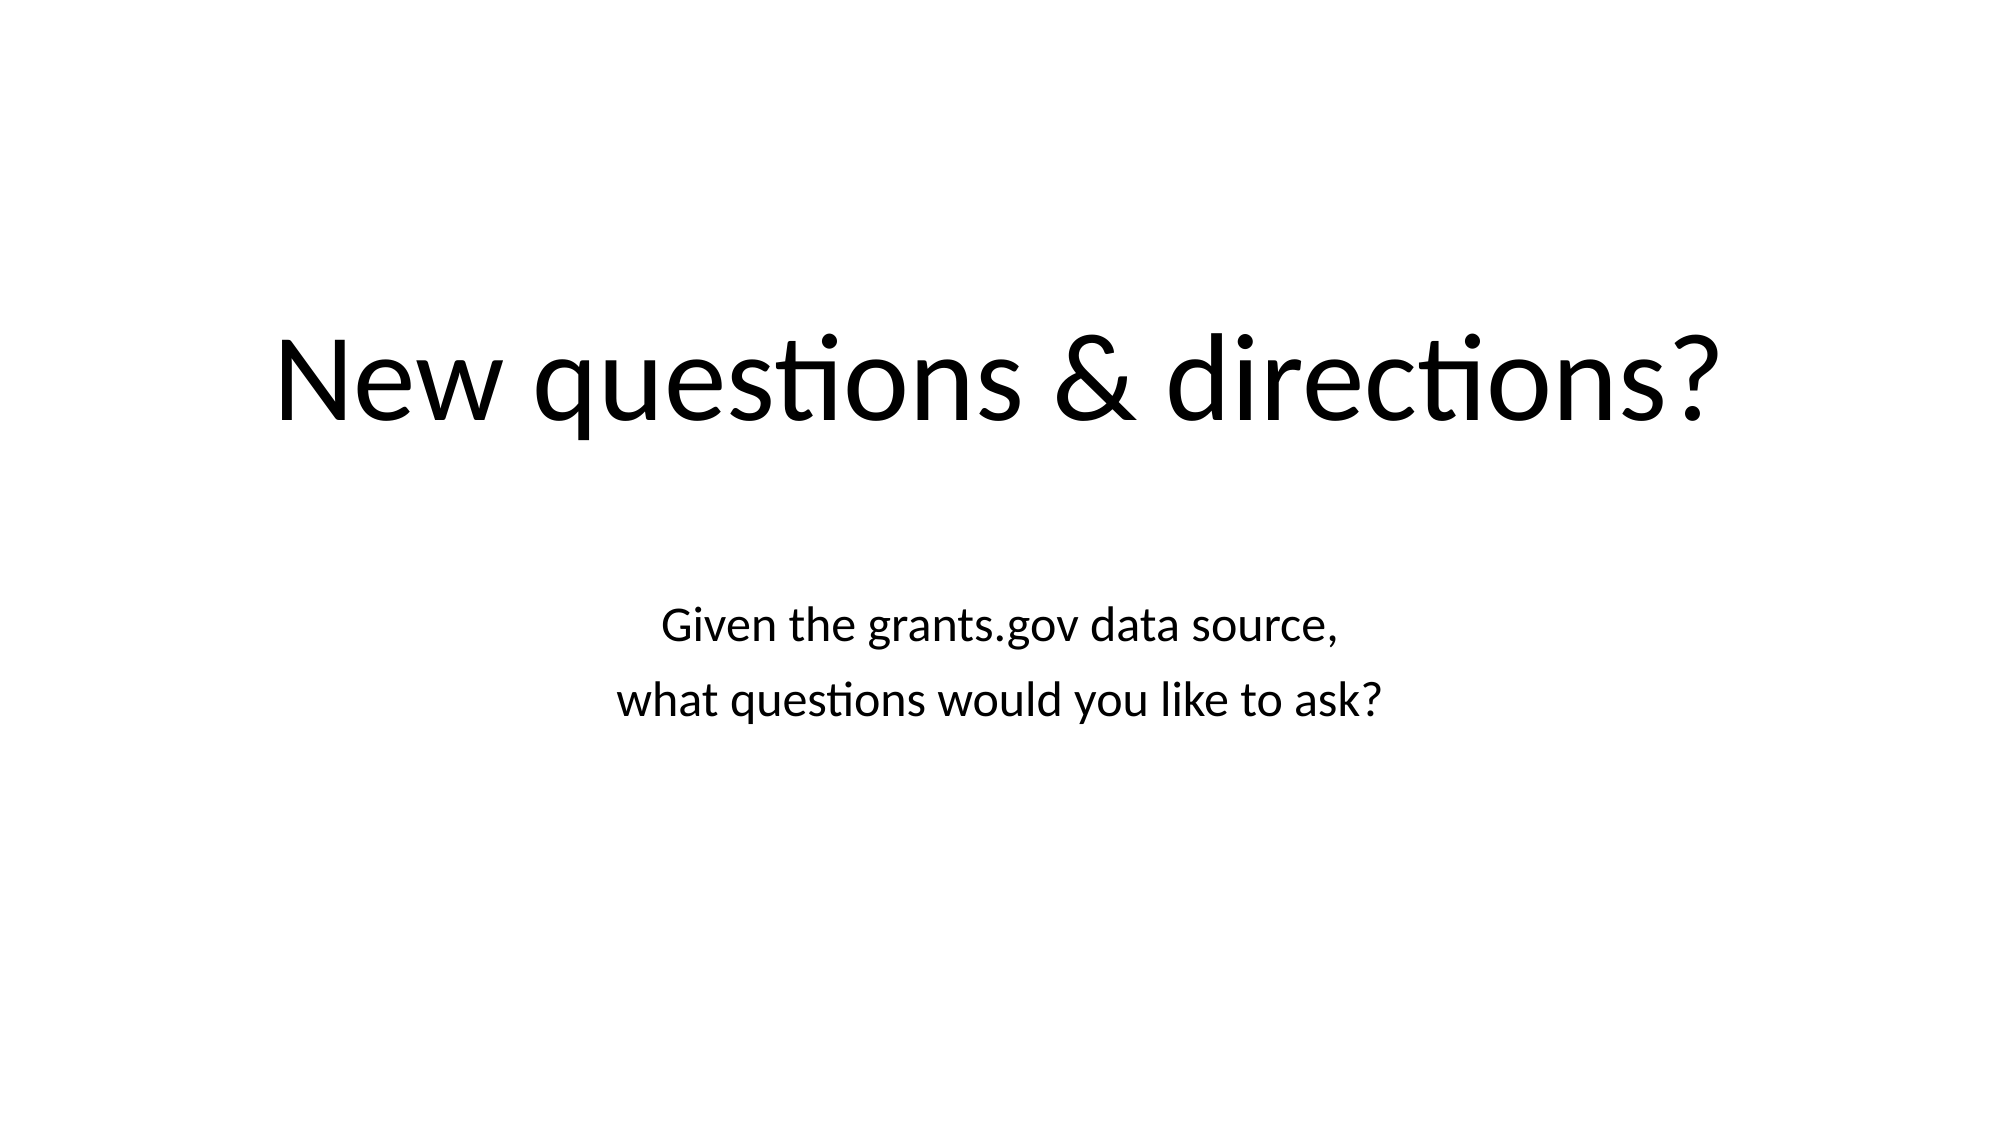

# New questions & directions?
Given the grants.gov data source,
what questions would you like to ask?